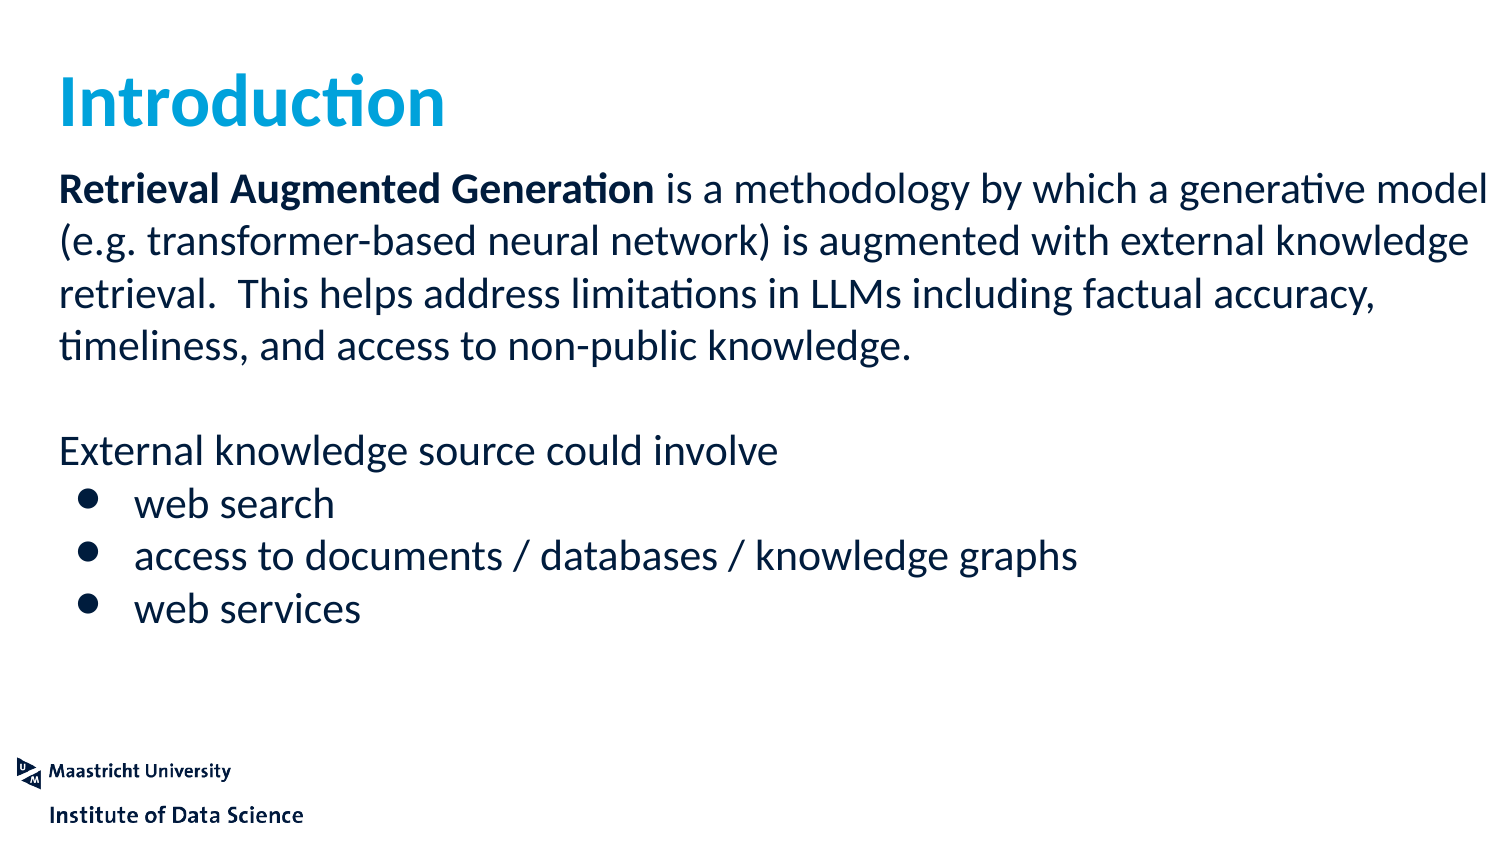

Introduction
Retrieval Augmented Generation is a methodology by which a generative model (e.g. transformer-based neural network) is augmented with external knowledge retrieval.  This helps address limitations in LLMs including factual accuracy, timeliness, and access to non-public knowledge.

External knowledge source could involve
web search
access to documents / databases / knowledge graphs
web services